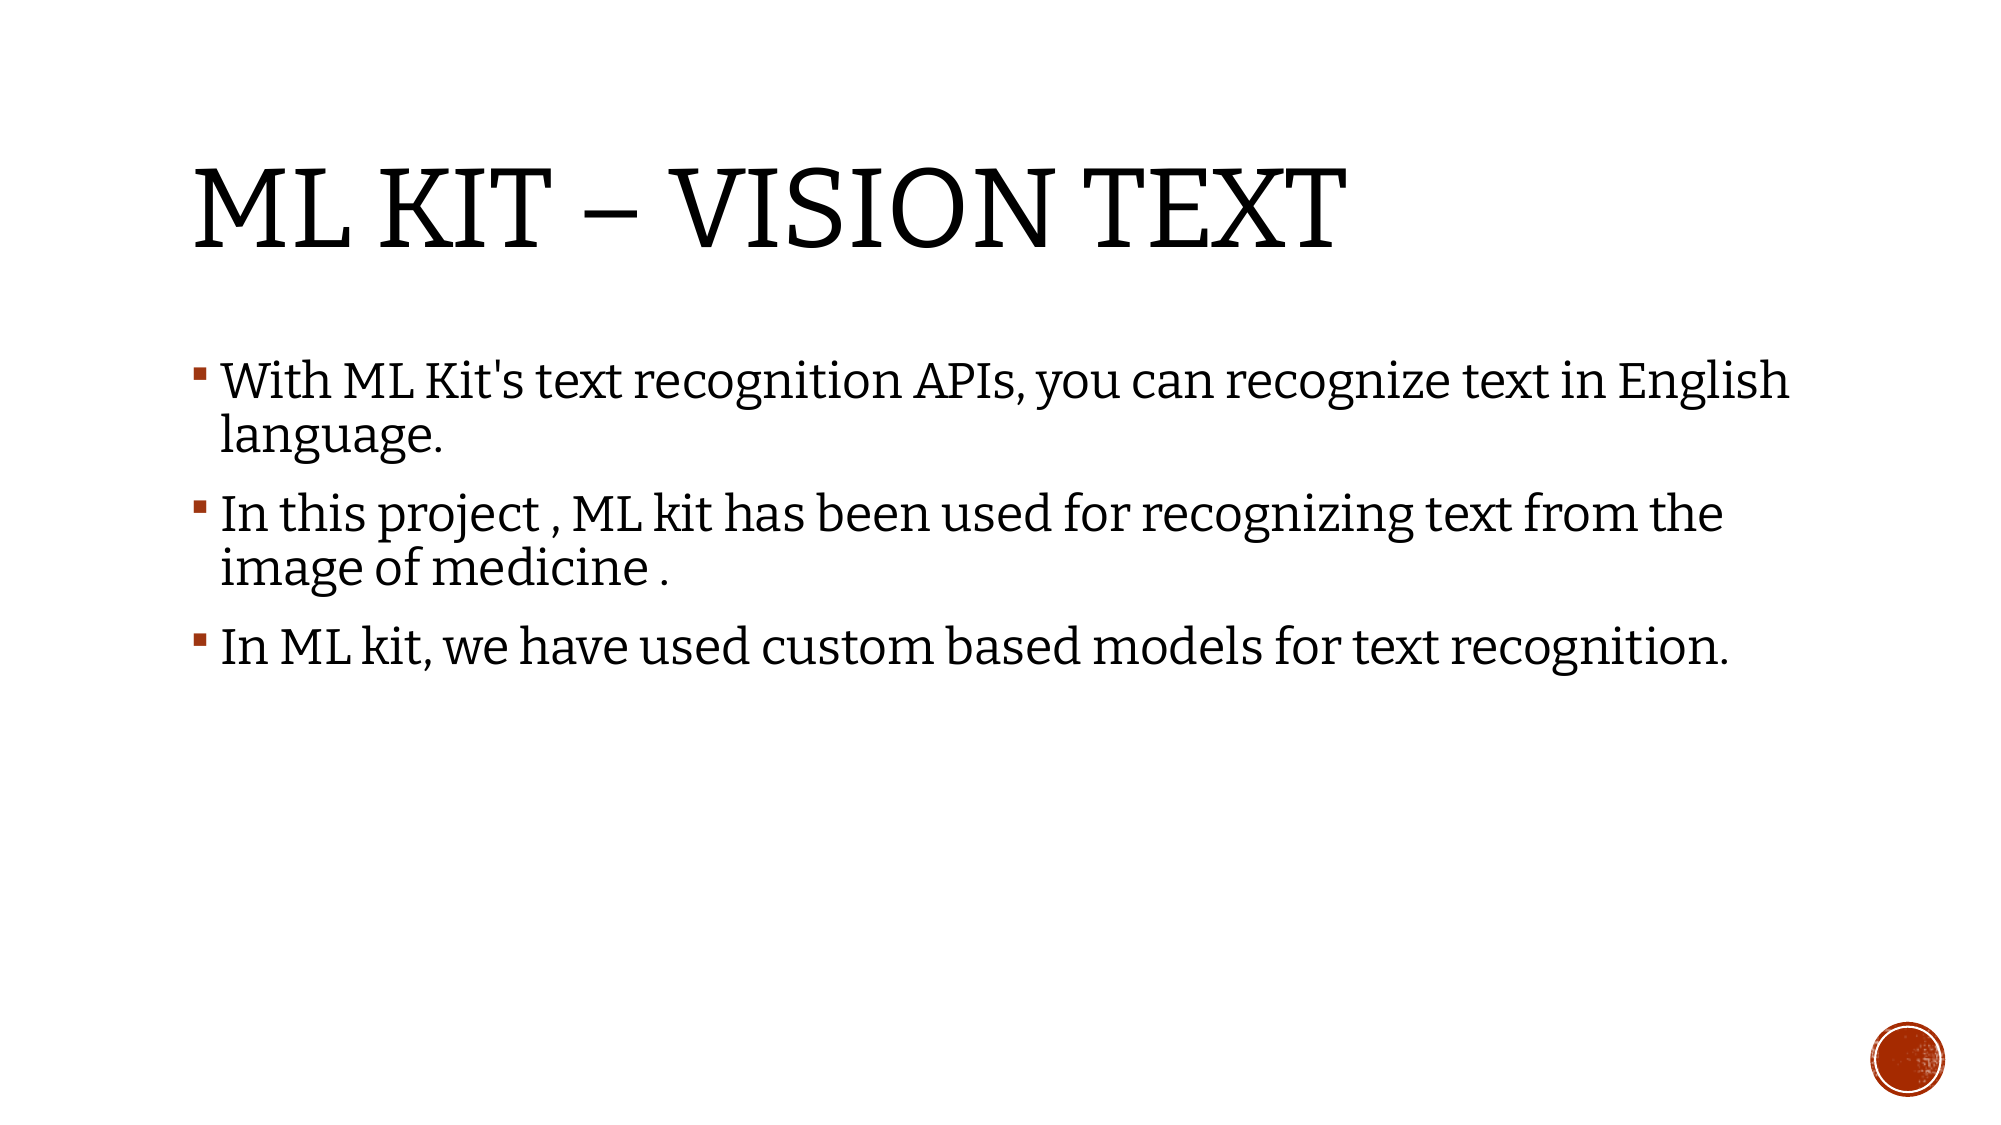

# ML kit – vision text
With ML Kit's text recognition APIs, you can recognize text in English language.
In this project , ML kit has been used for recognizing text from the image of medicine .
In ML kit, we have used custom based models for text recognition.